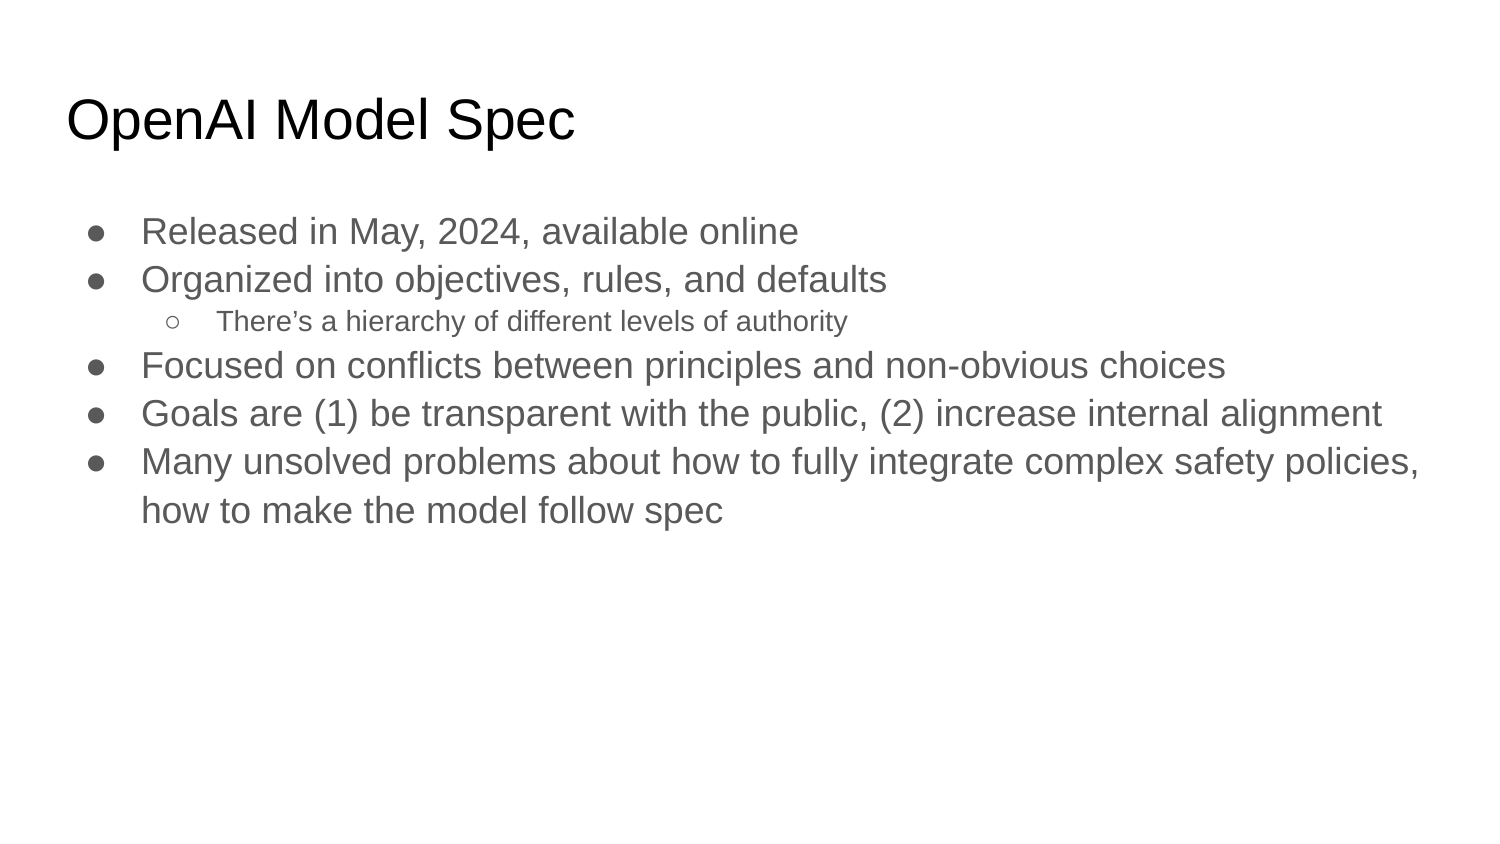

# OpenAI Model Spec
Released in May, 2024, available online
Organized into objectives, rules, and defaults
There’s a hierarchy of different levels of authority
Focused on conflicts between principles and non-obvious choices
Goals are (1) be transparent with the public, (2) increase internal alignment
Many unsolved problems about how to fully integrate complex safety policies, how to make the model follow spec